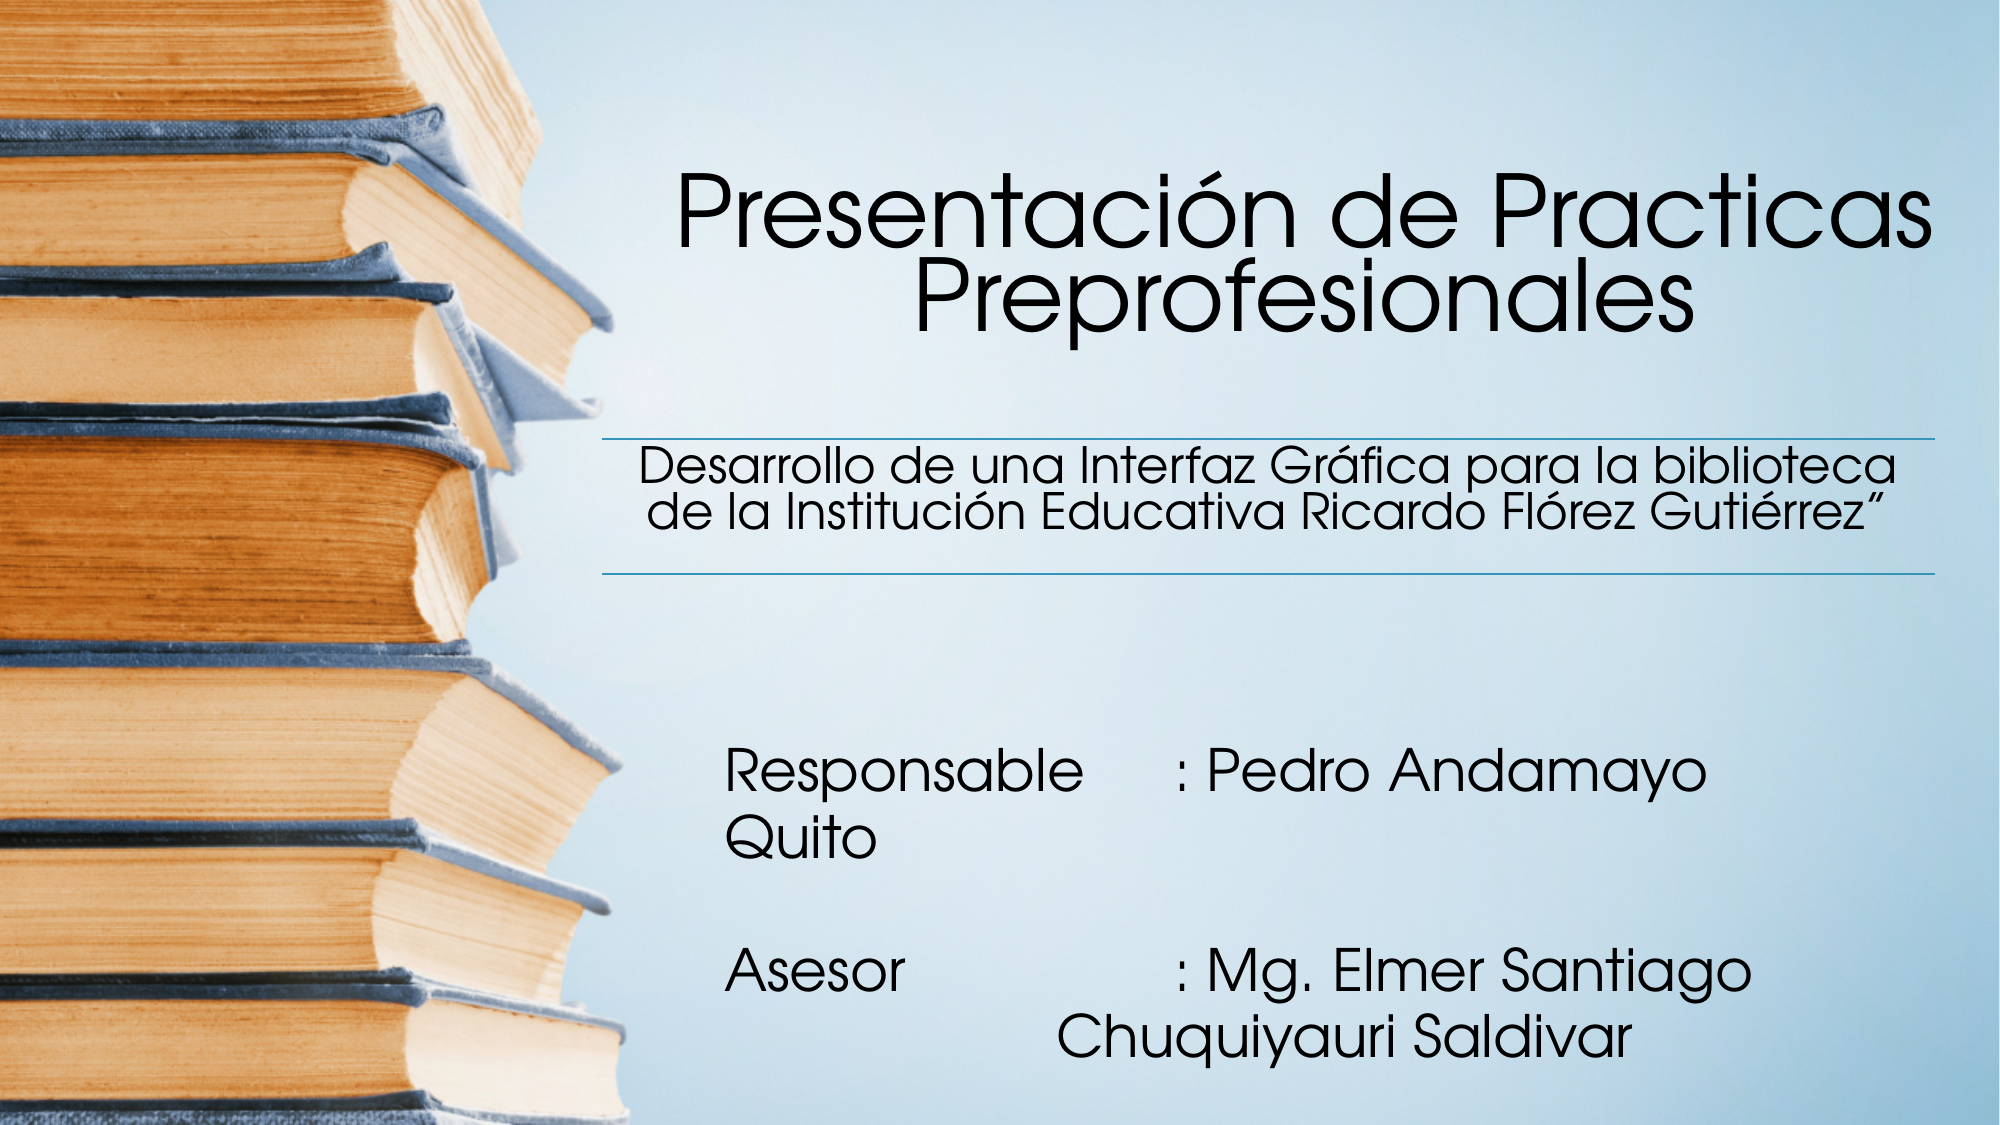

# Presentación de Practicas Preprofesionales
| Desarrollo de una Interfaz Gráfica para la biblioteca de la Institución Educativa Ricardo Flórez Gutiérrez” |
| --- |
Responsable	: Pedro Andamayo Quito

Asesor		: Mg. Elmer Santiago 			  Chuquiyauri Saldivar